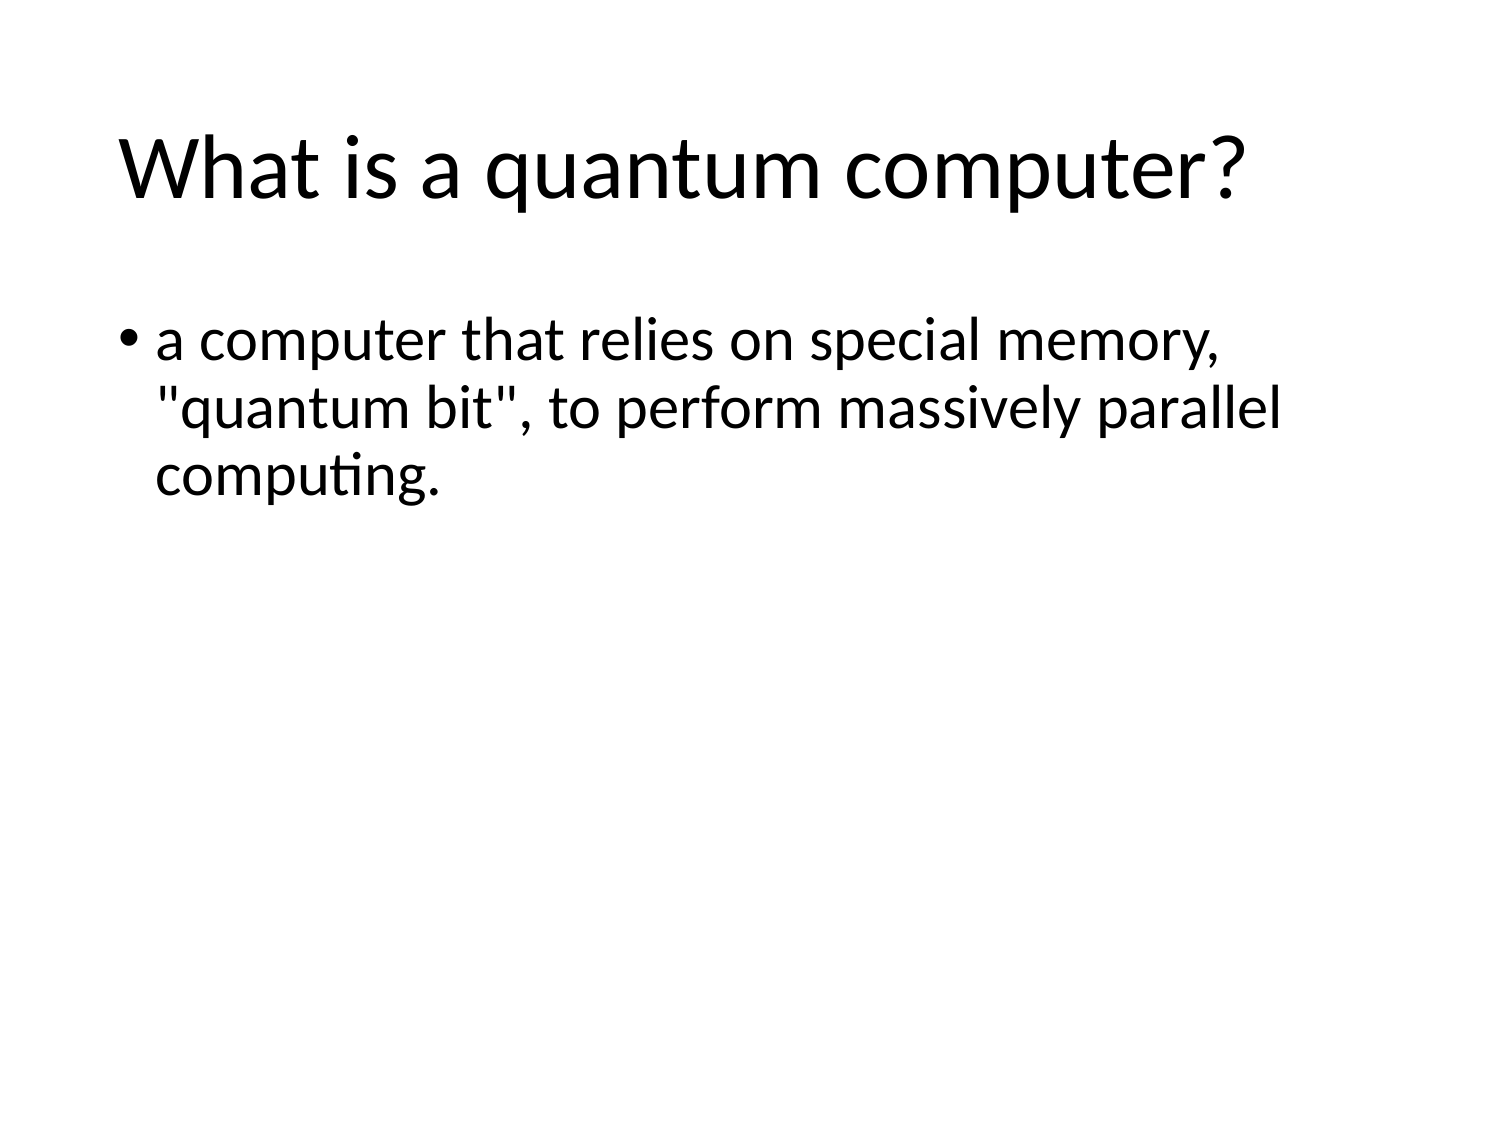

# What is a quantum computer?
a computer that relies on special memory, "quantum bit", to perform massively parallel computing.